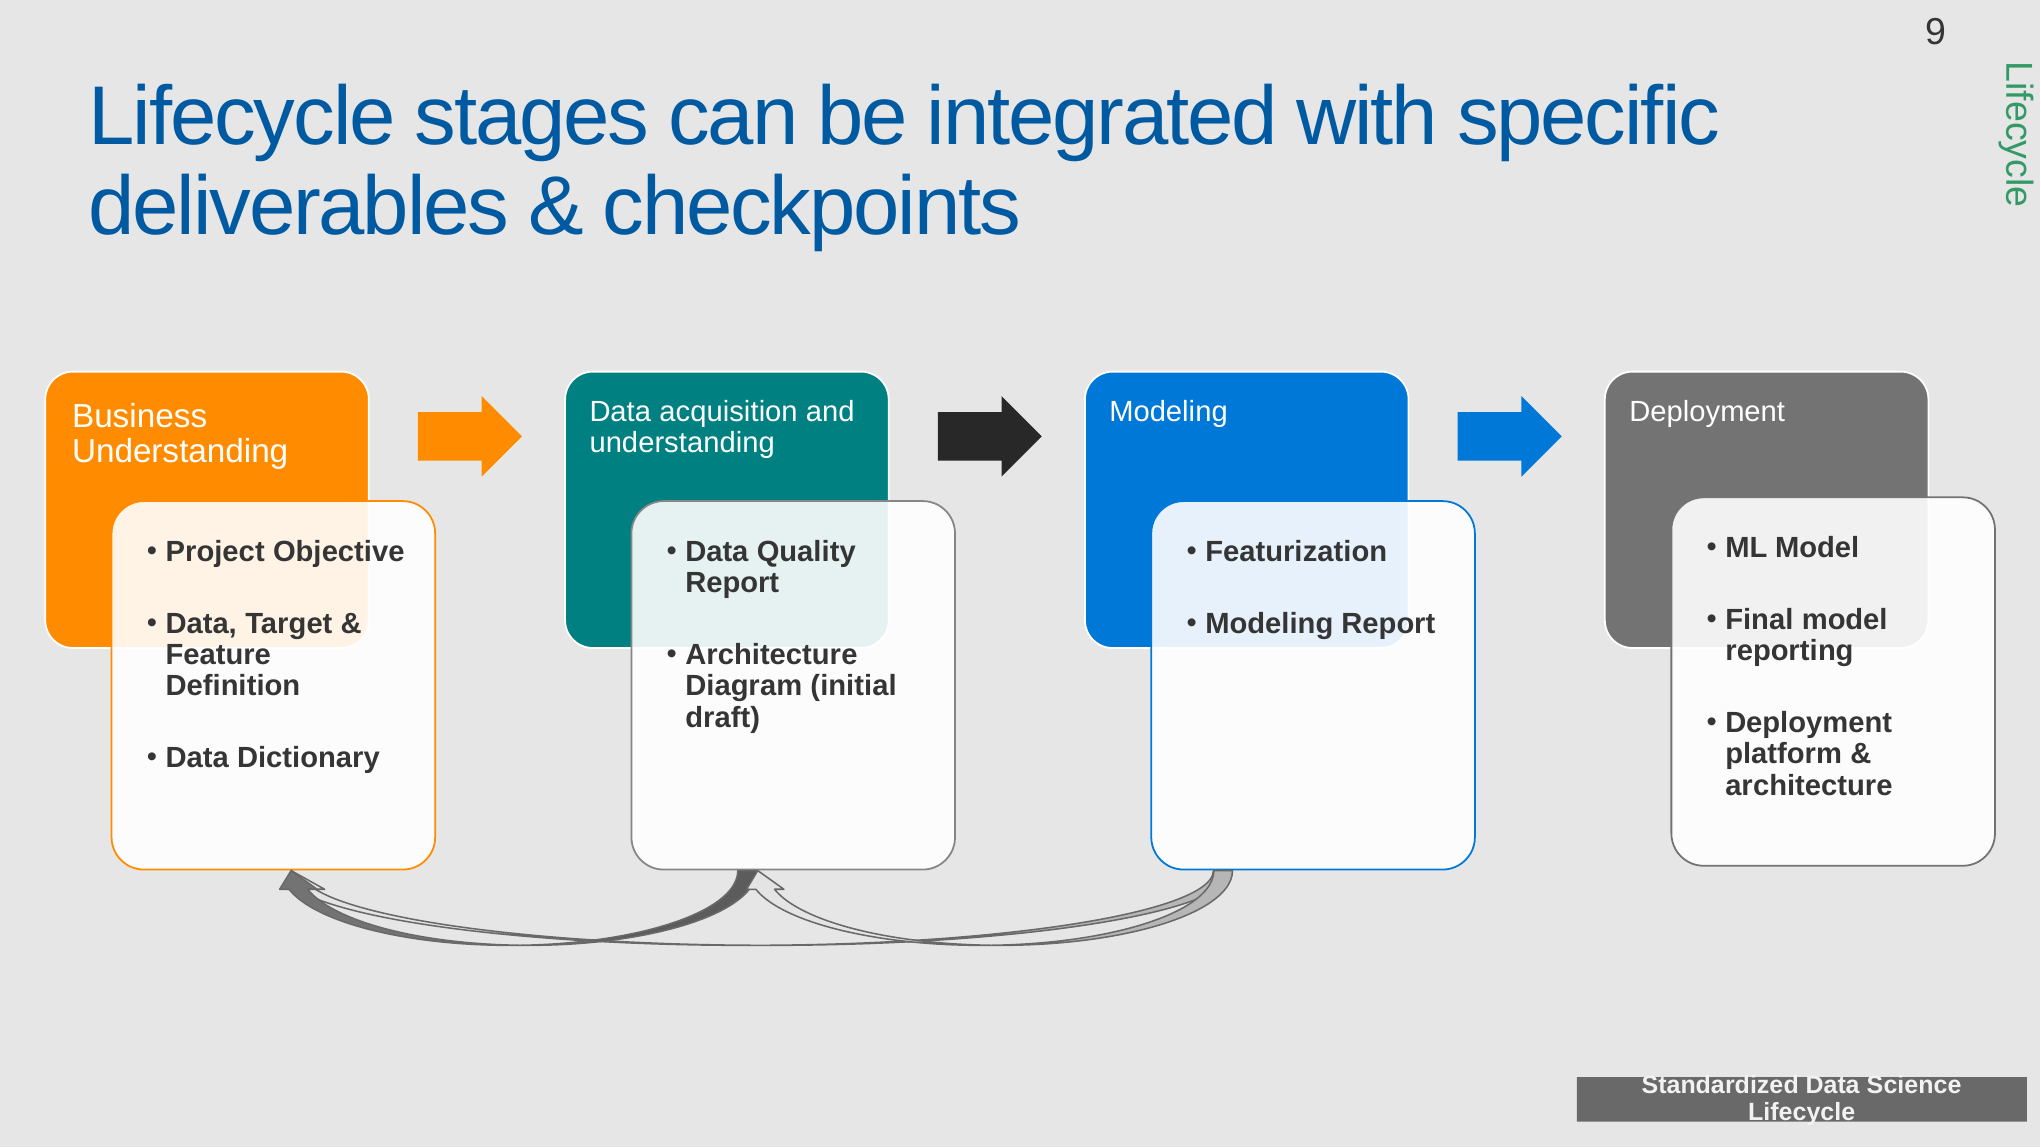

9
# Lifecycle stages can be integrated with specific deliverables & checkpoints
Lifecycle
Business Understanding
Project Objective

Data, Target & Feature Definition

Data Dictionary

Data acquisition and understanding
Data Quality Report

Architecture Diagram (initial draft)

Modeling
Featurization

Modeling Report

Deployment
ML Model

Final model reporting

Deployment platform & architecture

Standardized Data Science Lifecycle